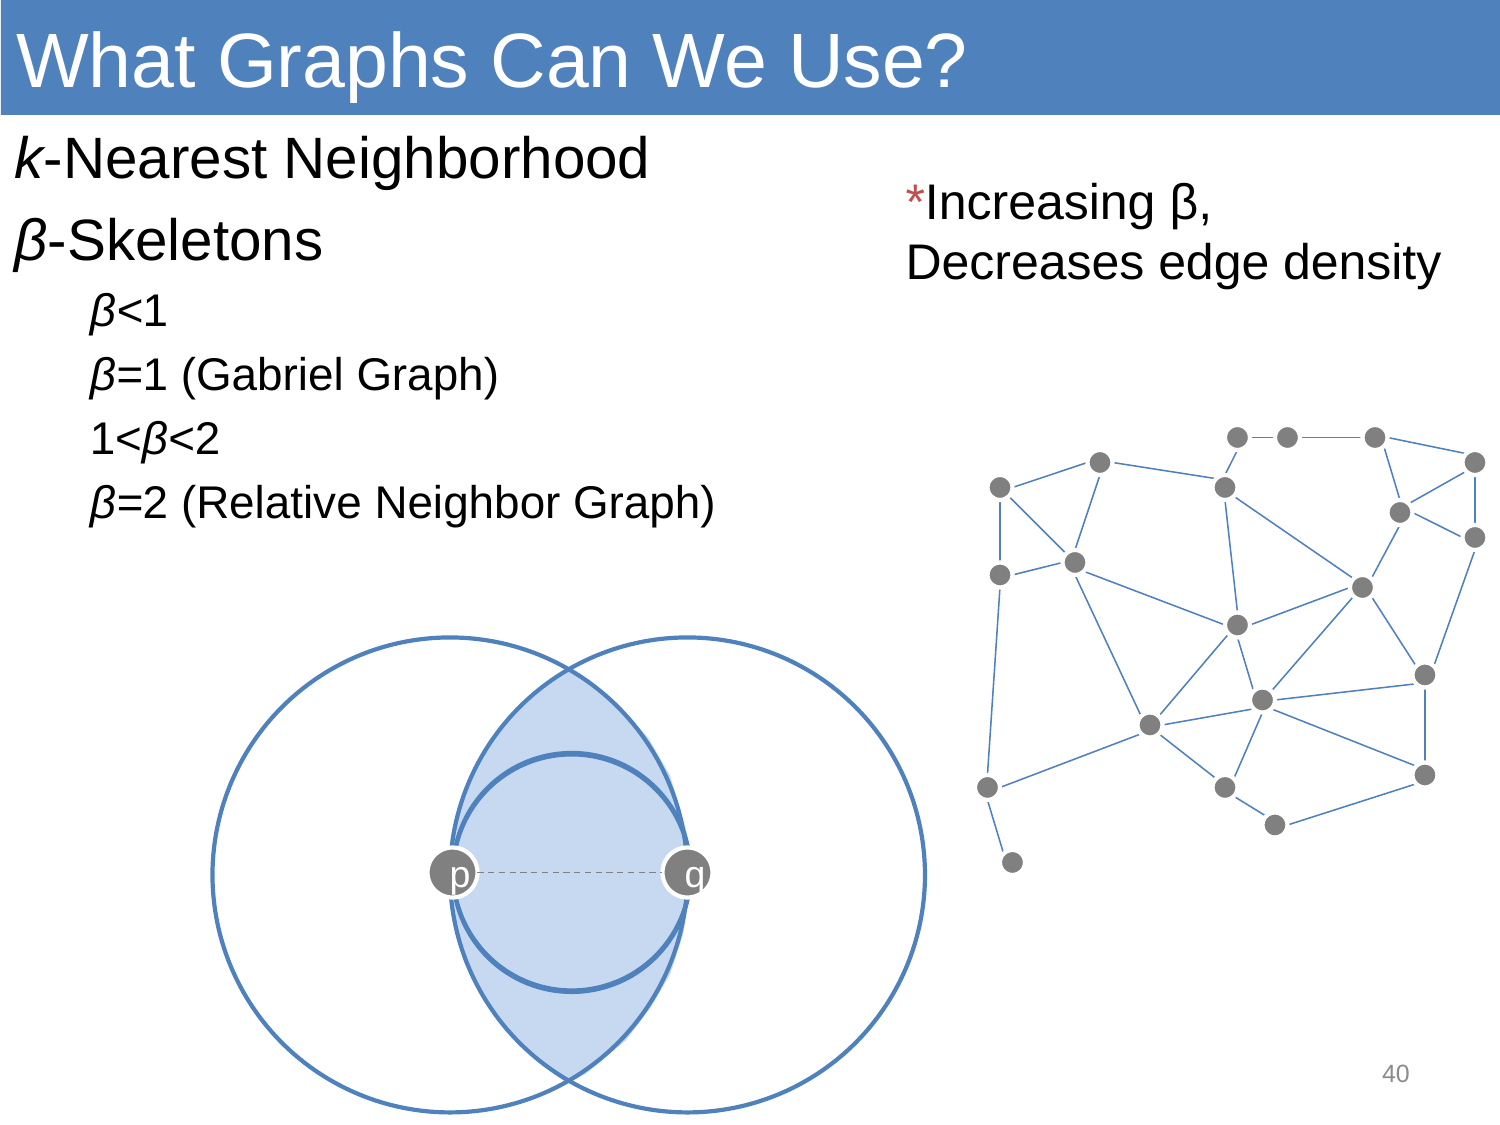

What Graphs Can We Use?
k-Nearest Neighborhood
β-Skeletons
β<1
β=1 (Gabriel Graph)
1<β<2
β=2 (Relative Neighbor Graph)

*Increasing β,
Decreases edge density

p
q
40